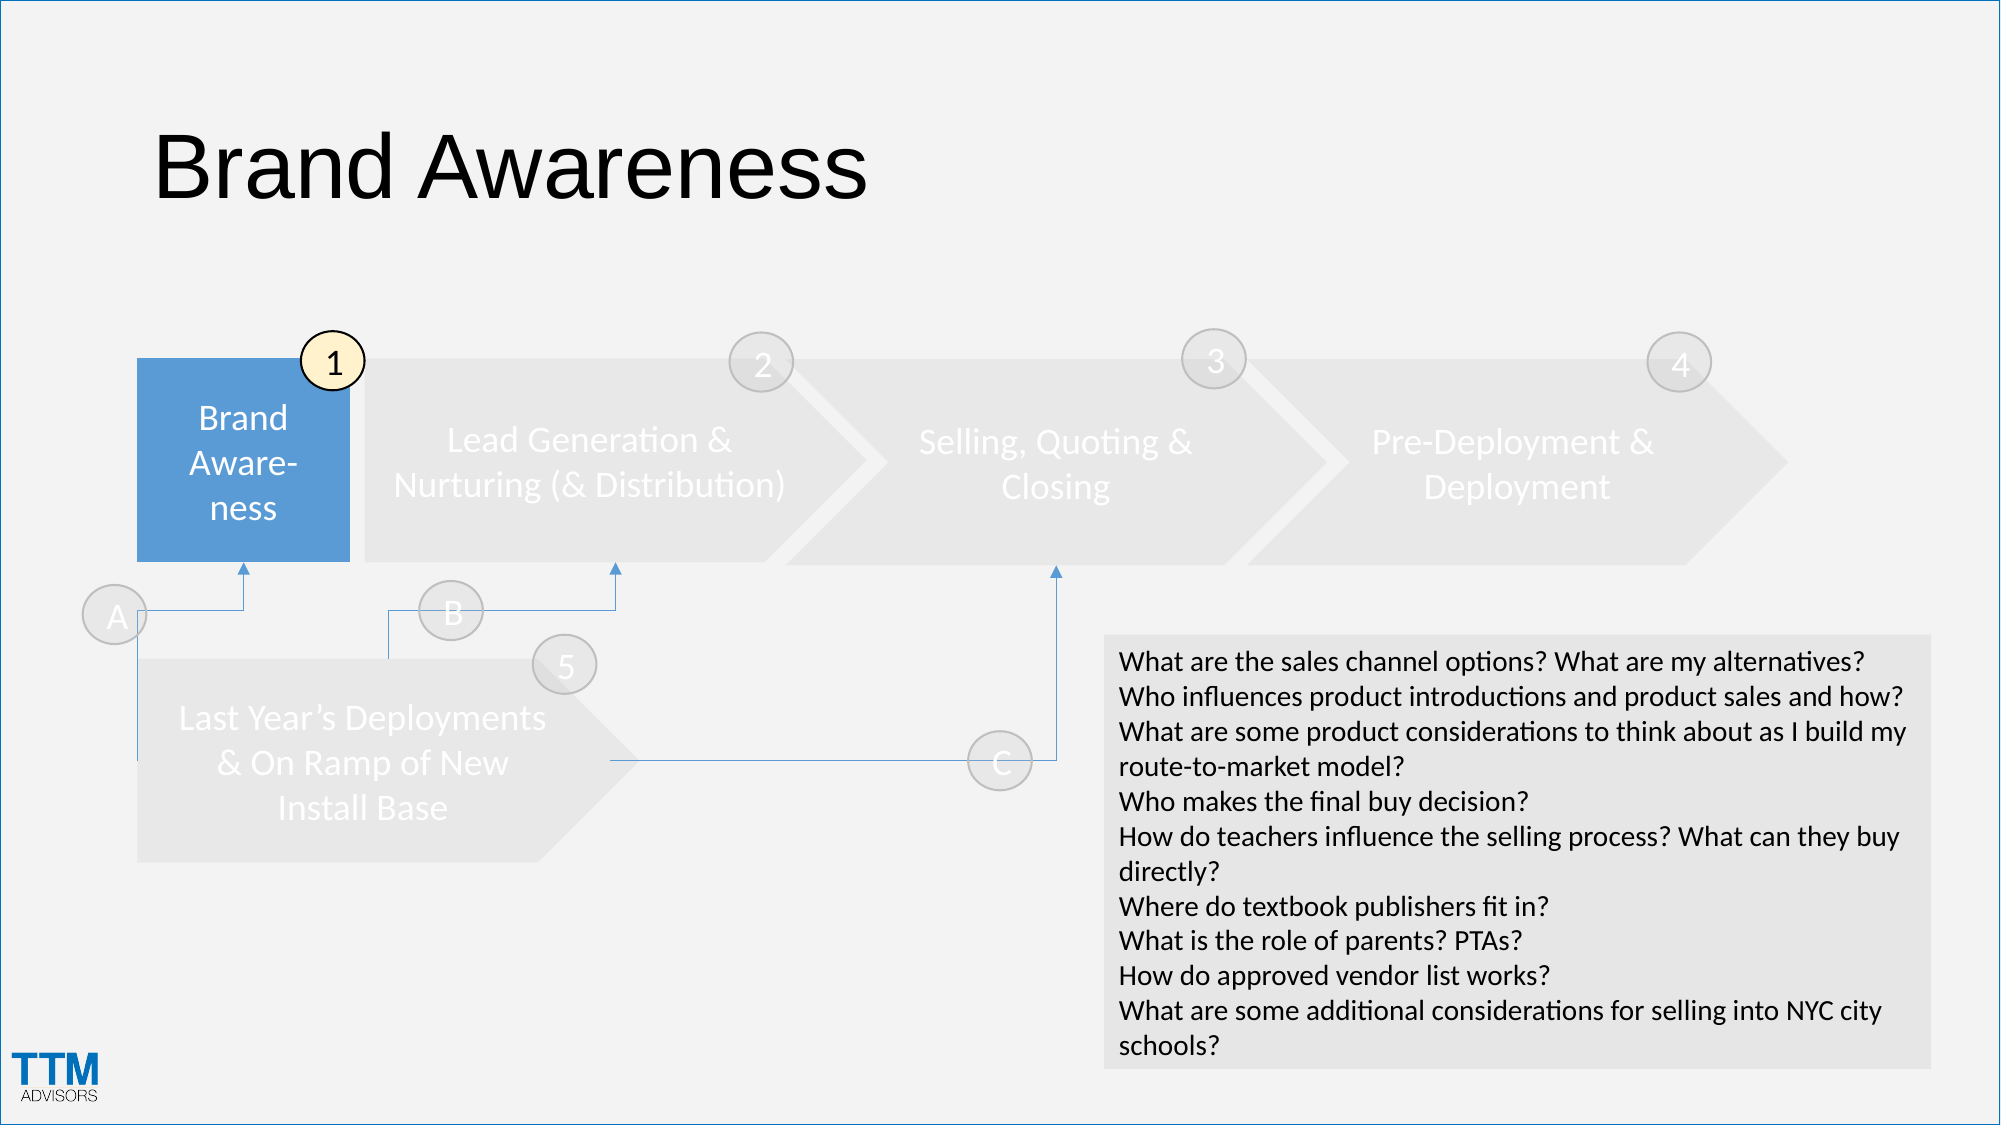

# Brand Awareness
3
1
2
4
Brand
Aware-ness
Lead Generation &
Nurturing (& Distribution)
Selling, Quoting & Closing
Pre-Deployment &
Deployment
B
A
5
What are the sales channel options? What are my alternatives?
Who influences product introductions and product sales and how?
What are some product considerations to think about as I build my route-to-market model?
Who makes the final buy decision?
How do teachers influence the selling process? What can they buy directly?
Where do textbook publishers fit in?
What is the role of parents? PTAs?
How do approved vendor list works?
What are some additional considerations for selling into NYC city schools?
Last Year’s Deployments
& On Ramp of New
Install Base
C